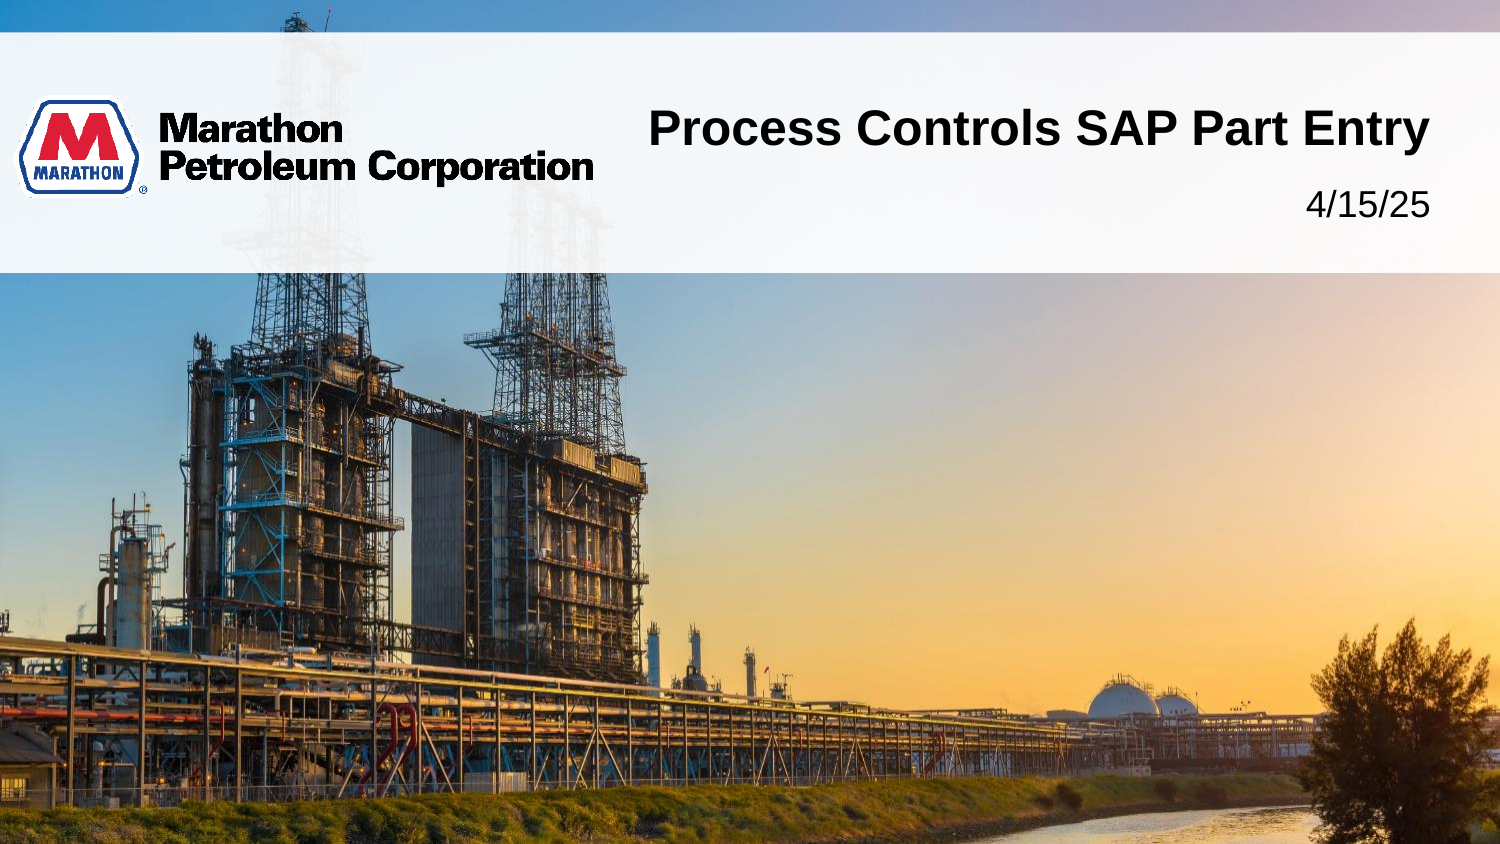

# Process Controls SAP Part Entry
4/15/25